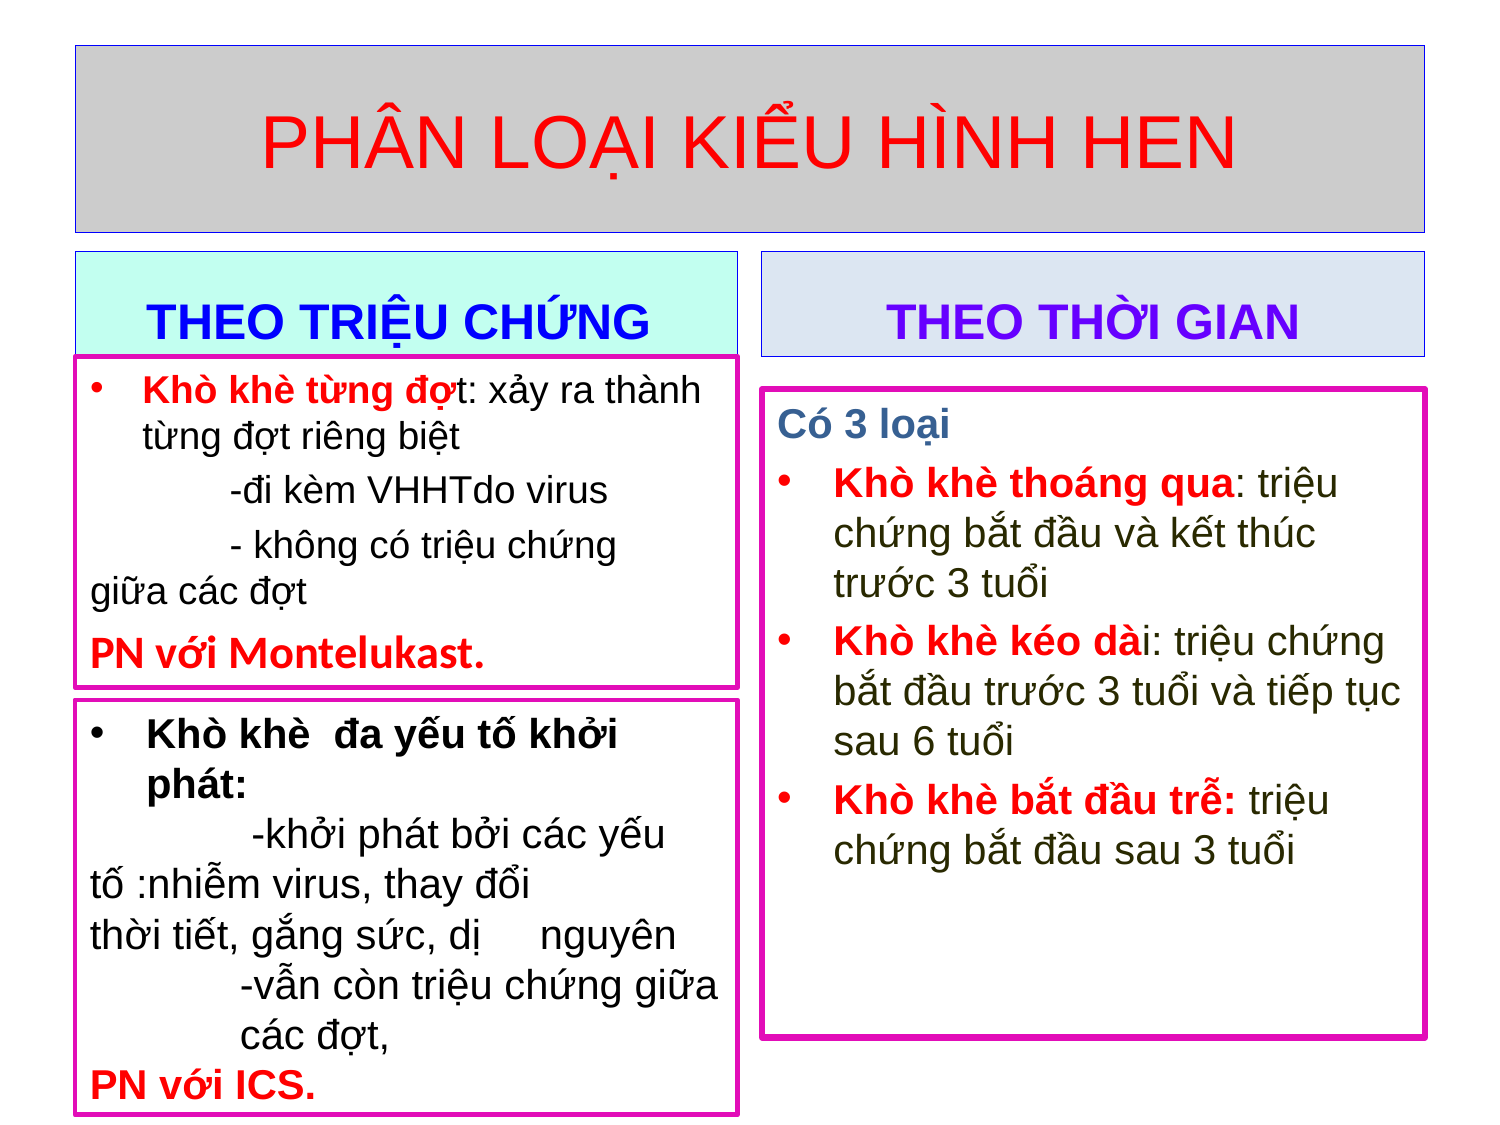

# PHÂN LOẠI KIỂU HÌNH HEN
THEO TRIỆU CHỨNG
THEO THỜI GIAN
Khò khè từng đợt: xảy ra thành từng đợt riêng biệt
	-đi kèm VHHTdo virus
	- không có triệu chứng 	giữa các đợt
PN với Montelukast.
Có 3 loại
Khò khè thoáng qua: triệu chứng bắt đầu và kết thúc trước 3 tuổi
Khò khè kéo dài: triệu chứng bắt đầu trước 3 tuổi và tiếp tục sau 6 tuổi
Khò khè bắt đầu trễ: triệu chứng bắt đầu sau 3 tuổi
Khò khè  đa yếu tố khởi phát:
	 -khởi phát bởi các yếu 	tố :nhiễm virus, thay đổi 	thời tiết, gắng sức, dị 	nguyên
	-vẫn còn triệu chứng giữa 	các đợt,
PN với ICS.